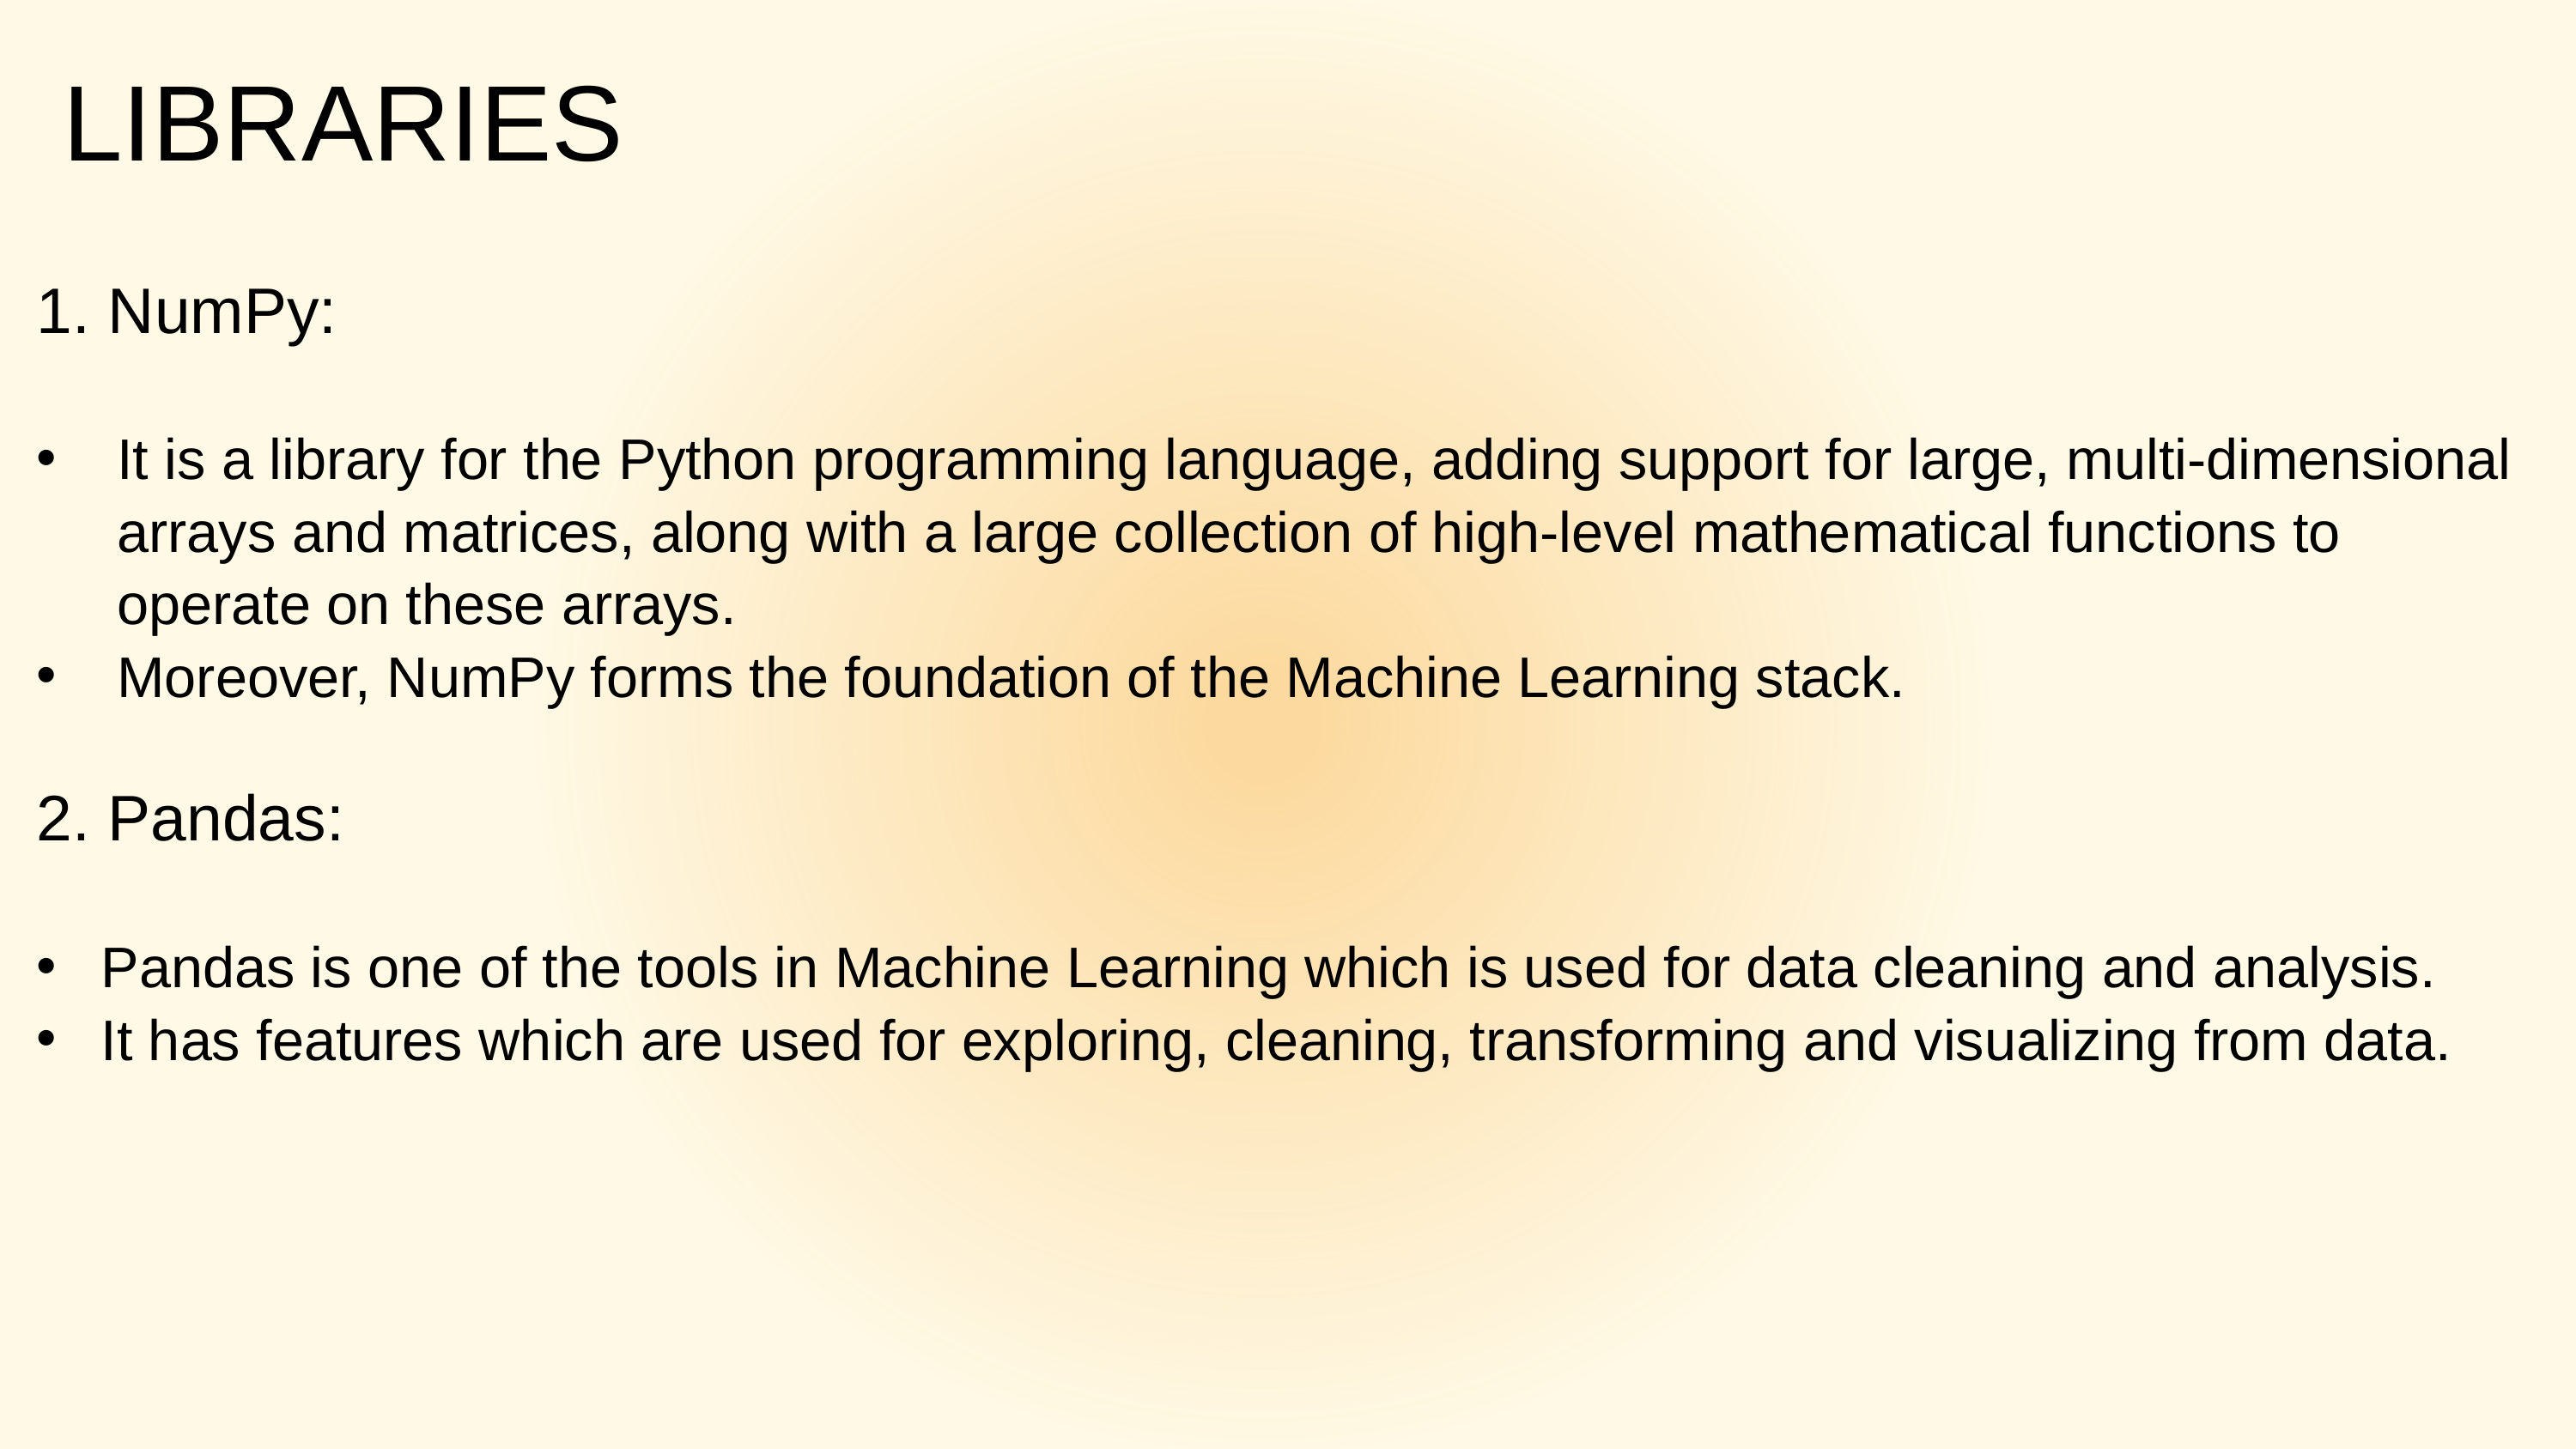

LIBRARIES
1. NumPy:

It is a library for the Python programming language, adding support for large, multi-dimensional arrays and matrices, along with a large collection of high-level mathematical functions to operate on these arrays.
Moreover, NumPy forms the foundation of the Machine Learning stack.

2. Pandas:

Pandas is one of the tools in Machine Learning which is used for data cleaning and analysis.
It has features which are used for exploring, cleaning, transforming and visualizing from data.